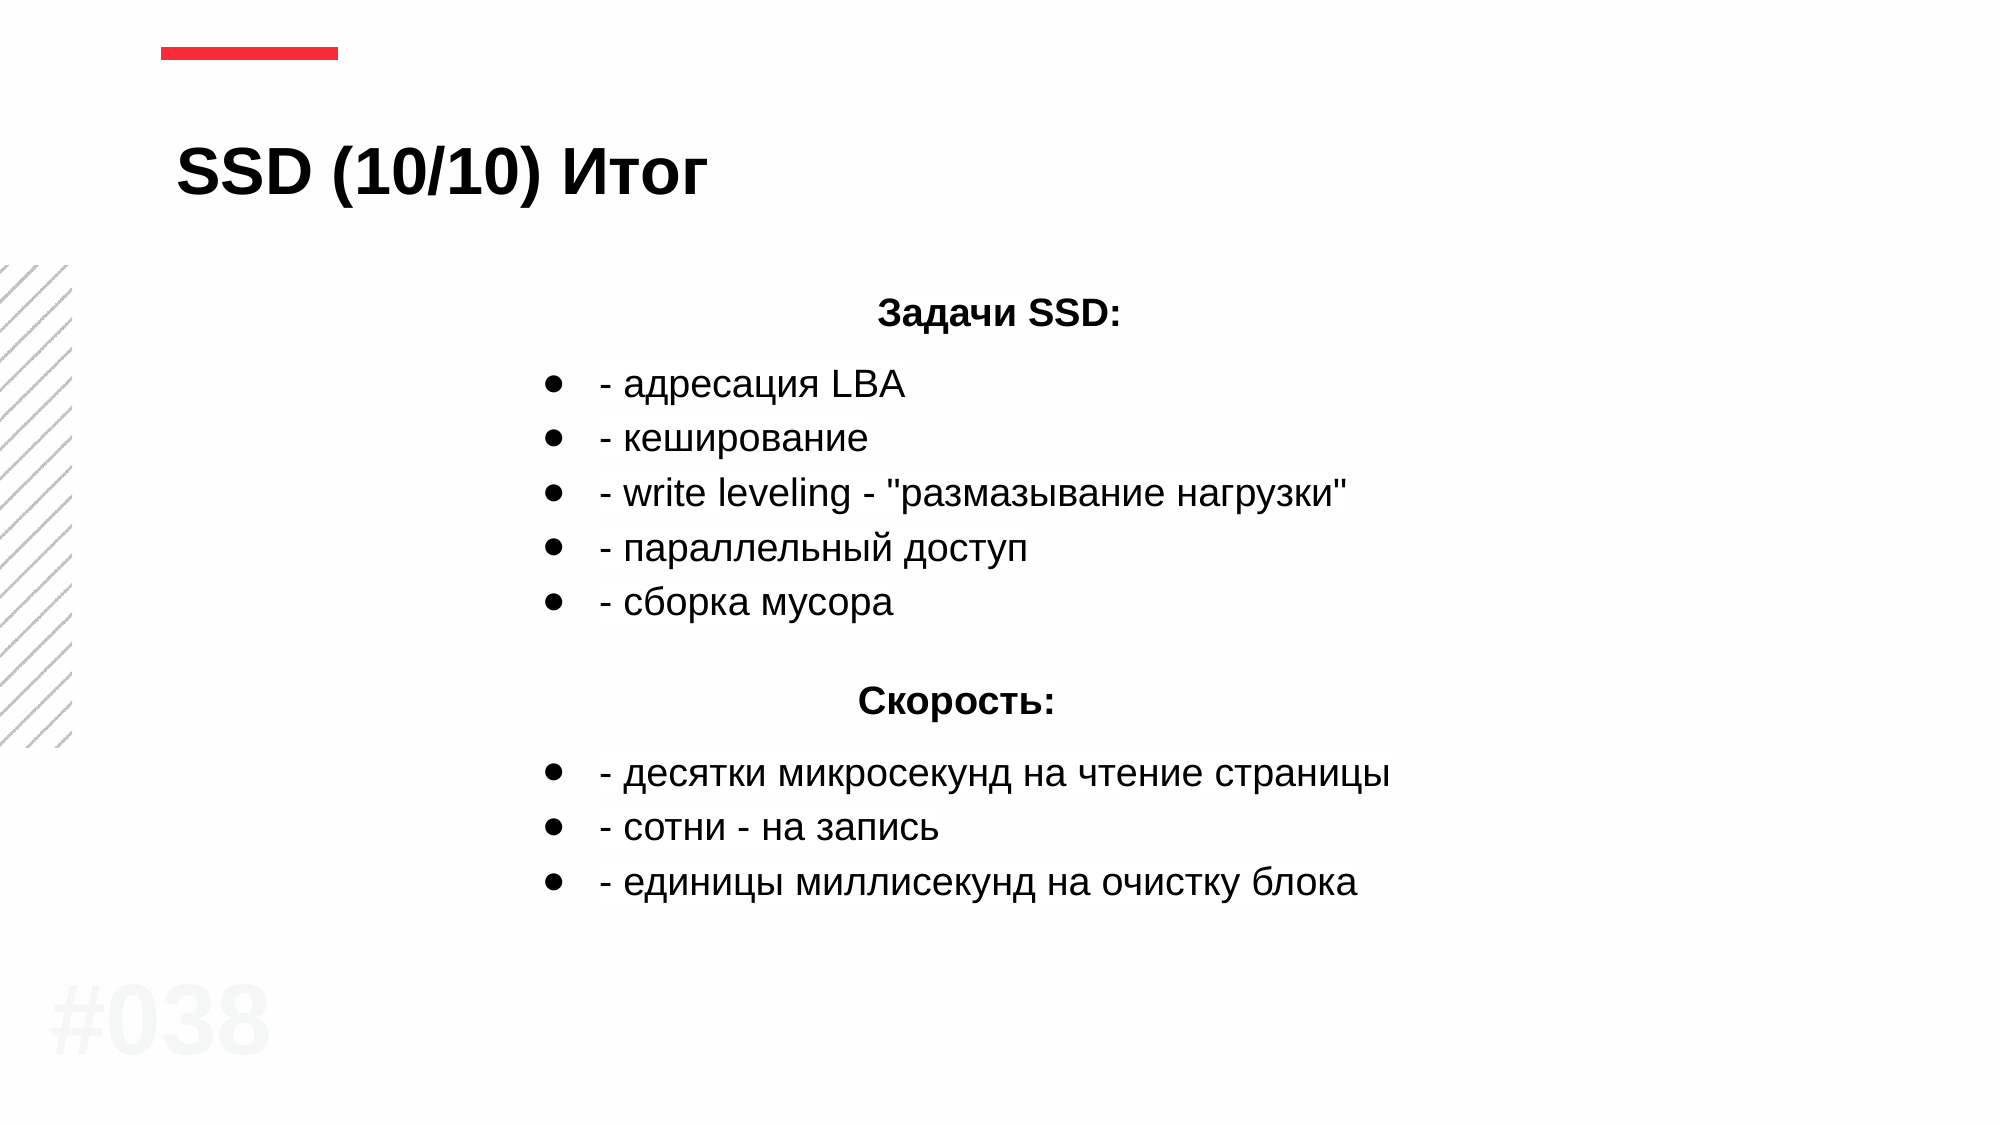

SSD (10/10) Итог
Задачи SSD:
- адресация LBA
- кеширование
- write leveling - "размазывание нагрузки"
- параллельный доступ
- сборка мусора
Скорость:
- десятки микросекунд на чтение страницы
- сотни - на запись
- единицы миллисекунд на очистку блока
#038